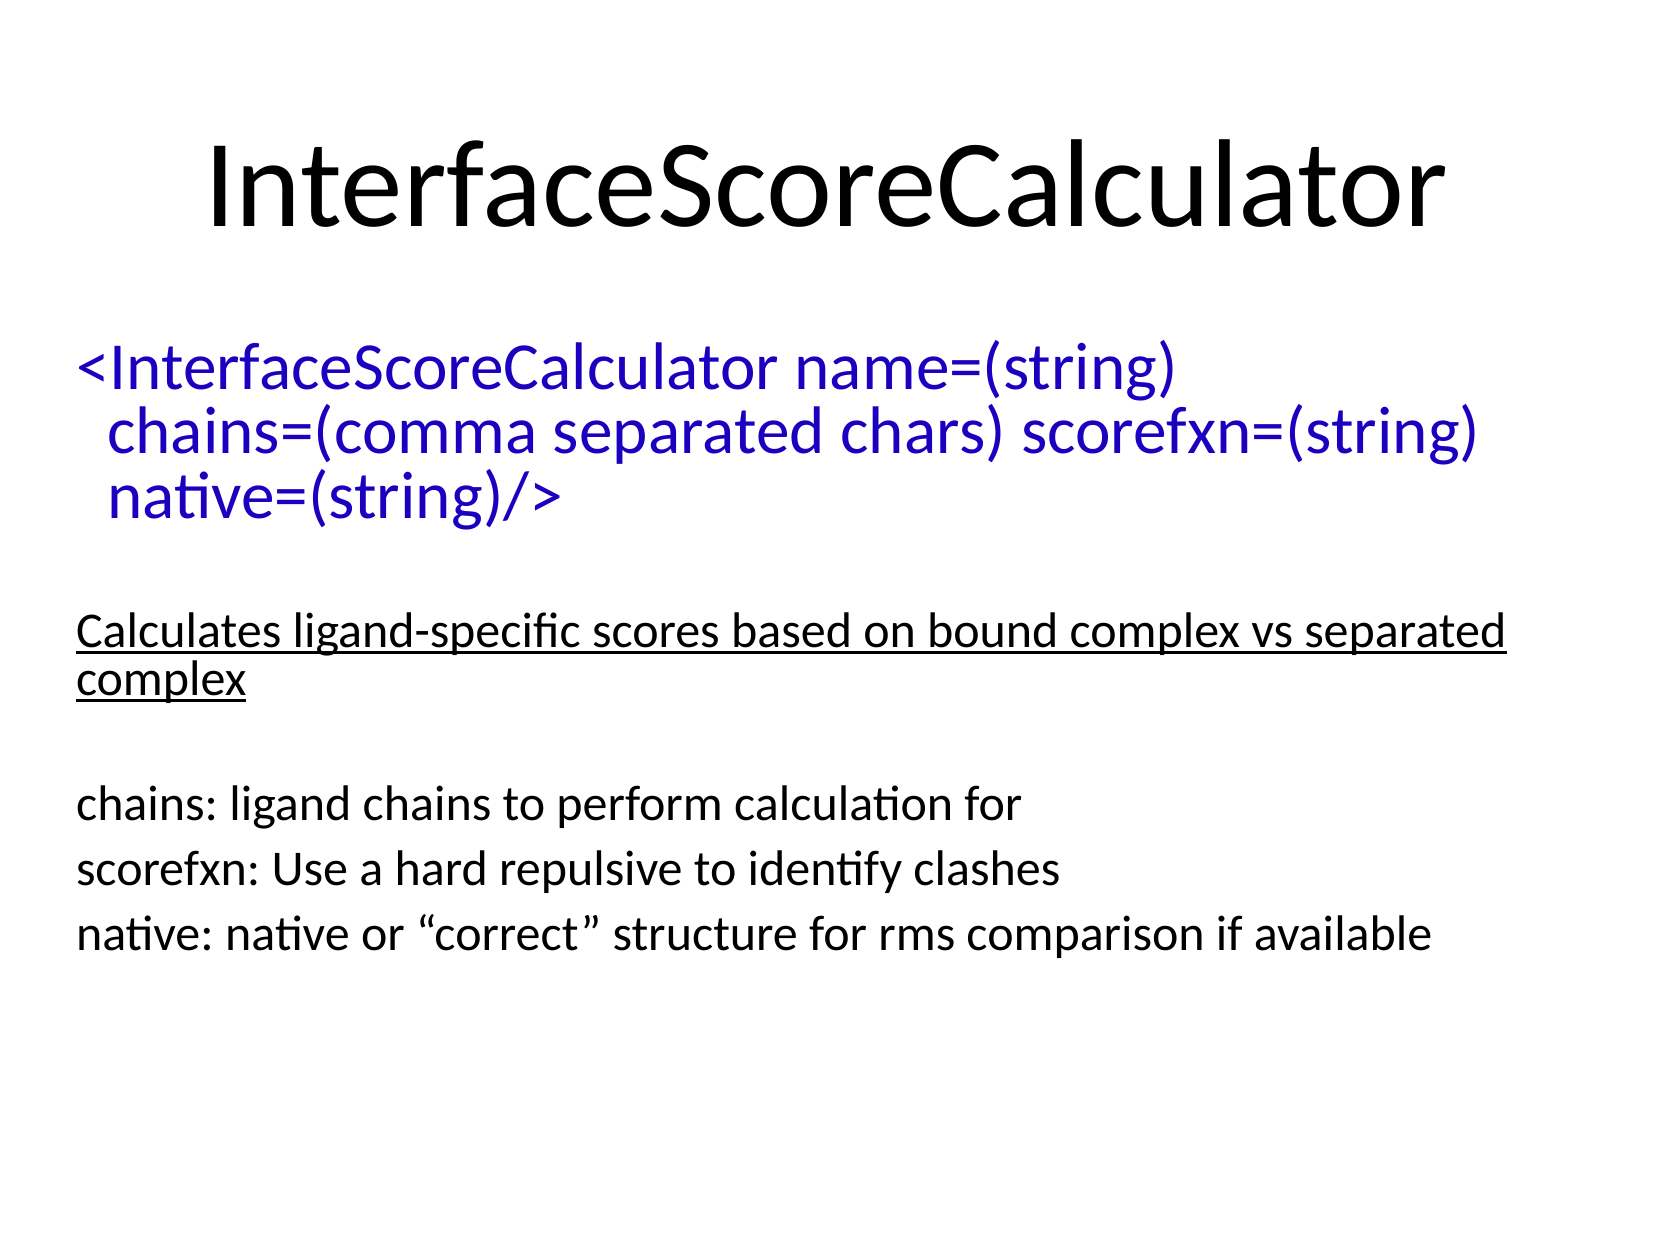

# InterfaceScoreCalculator
<InterfaceScoreCalculator name=(string) chains=(comma separated chars) scorefxn=(string) native=(string)/>

Calculates ligand-specific scores based on bound complex vs separated complex

chains: ligand chains to perform calculation for
scorefxn: Use a hard repulsive to identify clashes
native: native or “correct” structure for rms comparison if available